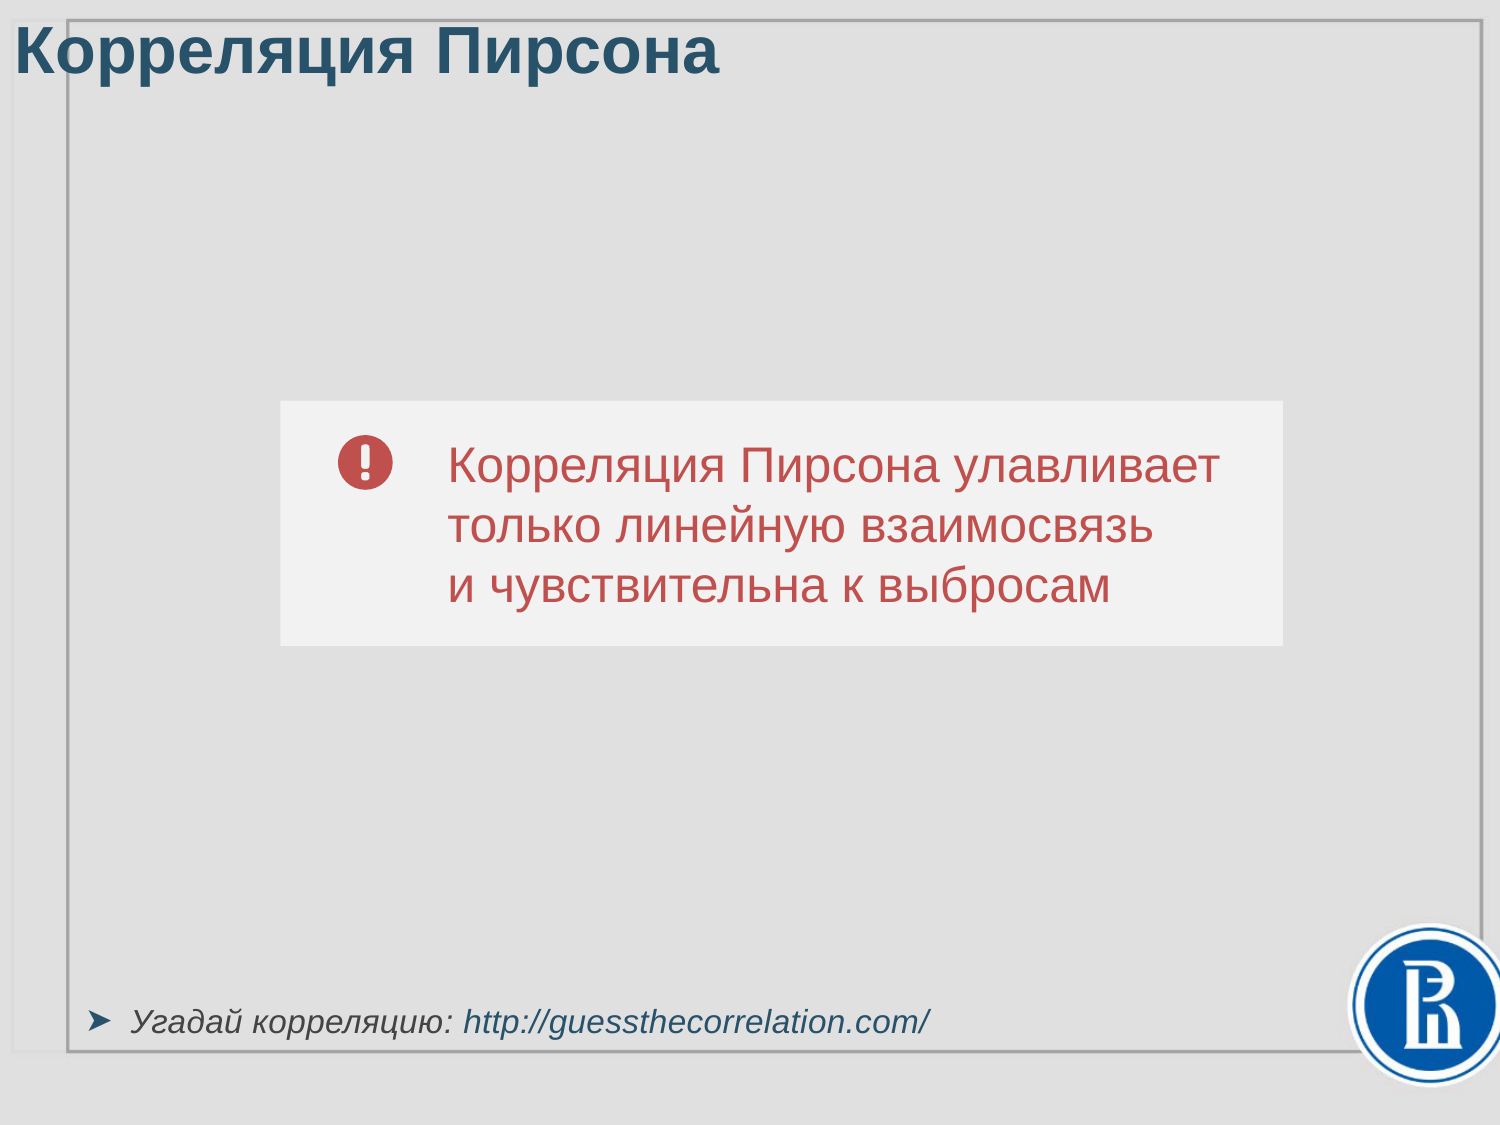

Корреляция Пирсона

Корреляция Пирсона улавливает
только линейную взаимосвязь
и чувствительна к выбросам

Угадай корреляцию: http://guessthecorrelation.com/